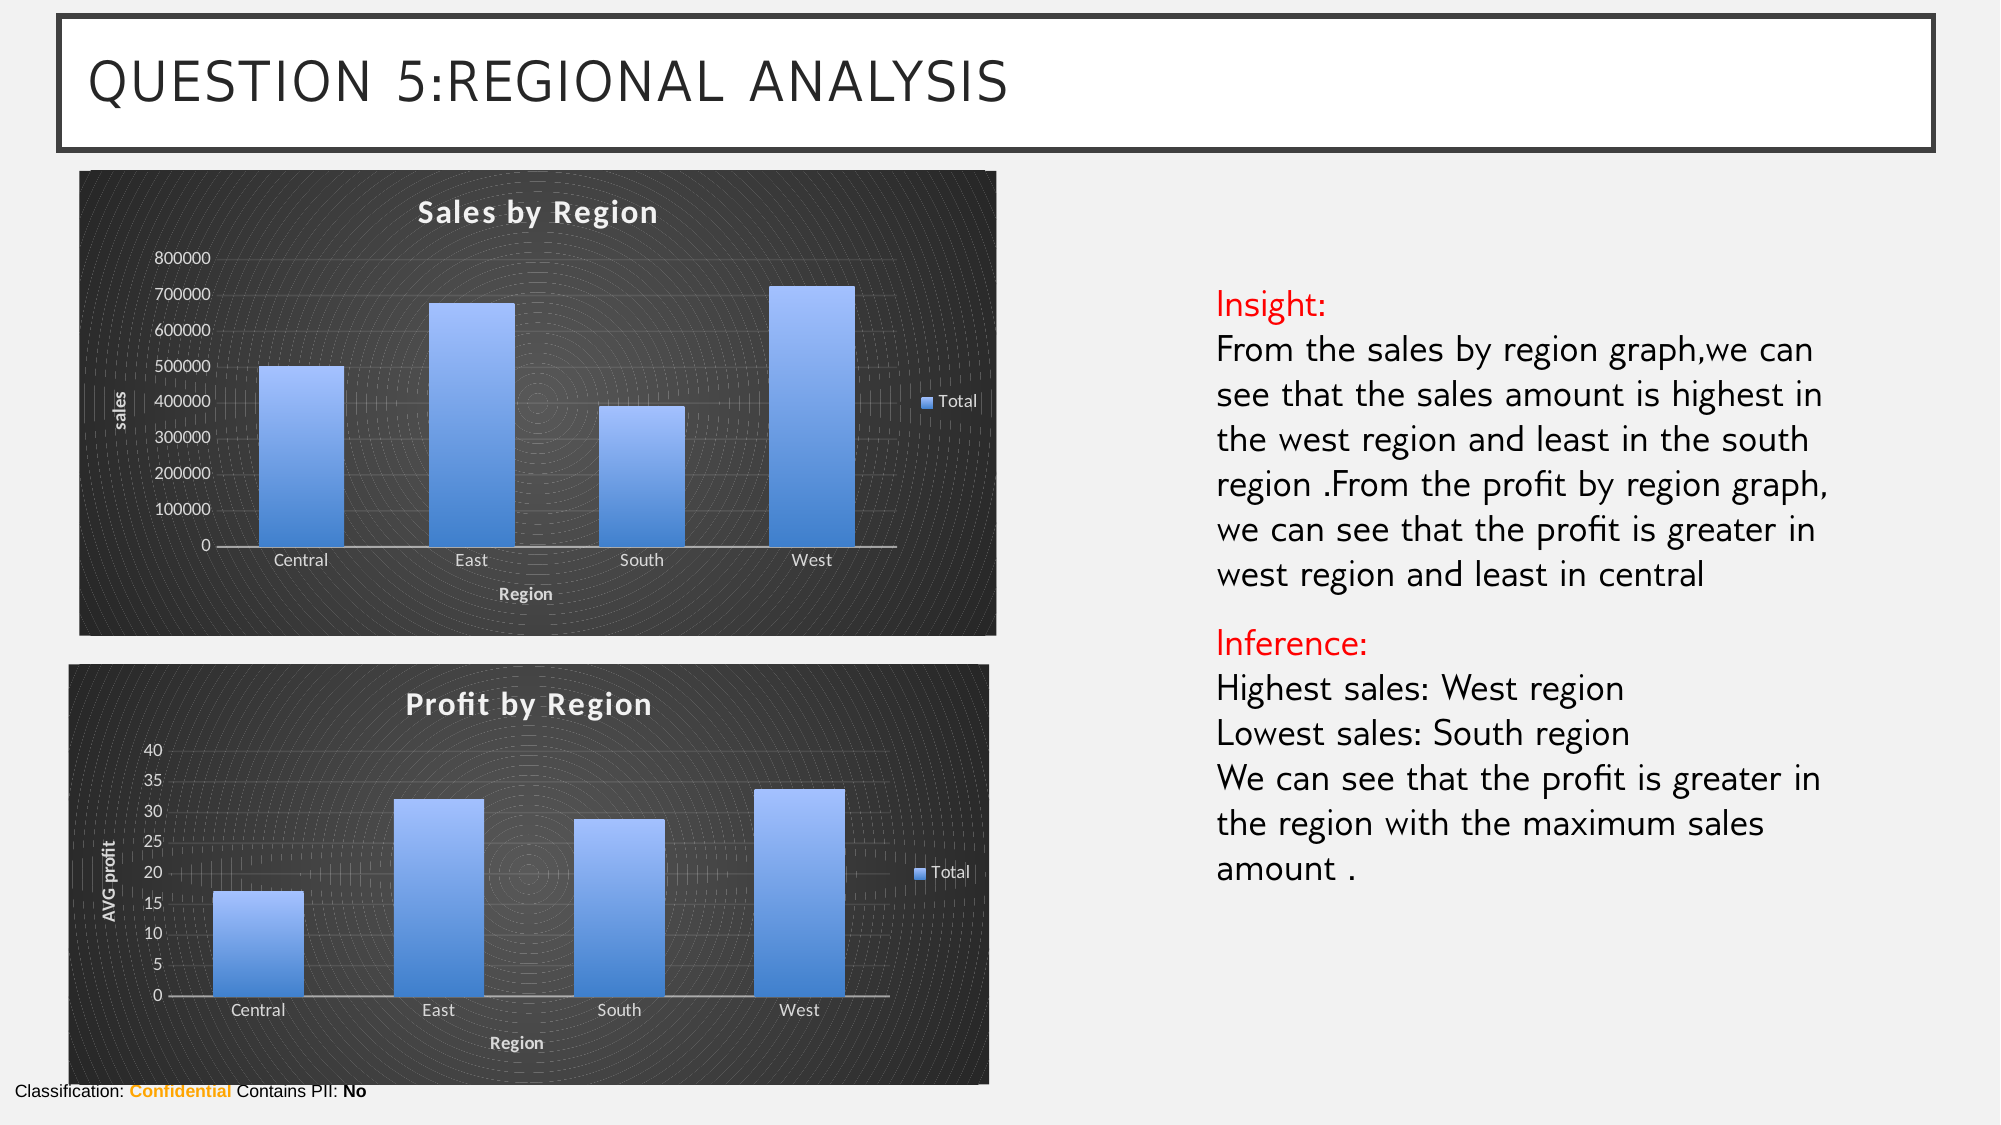

# Question 5:regional analysis

### Chart: Sales by Region

| Category | Total |
|---|---|
| Central | 501239.8908000005 |
| East | 678781.2399999979 |
| South | 391721.9050000003 |
| West | 725457.8245000006 |
Insight:
From the sales by region graph,we can see that the sales amount is highest in the west region and least in the south region .From the profit by region graph, we can see that the profit is greater in west region and least in central

Inference:
Highest sales: West region
Lowest sales: South region
We can see that the profit is greater in the region with the maximum sales amount .

### Chart: Profit by Region

| Category | Total |
|---|---|
| Central | 17.092708781747724 |
| East | 32.135807584269756 |
| South | 28.857673024691394 |
| West | 33.84903181392449 |